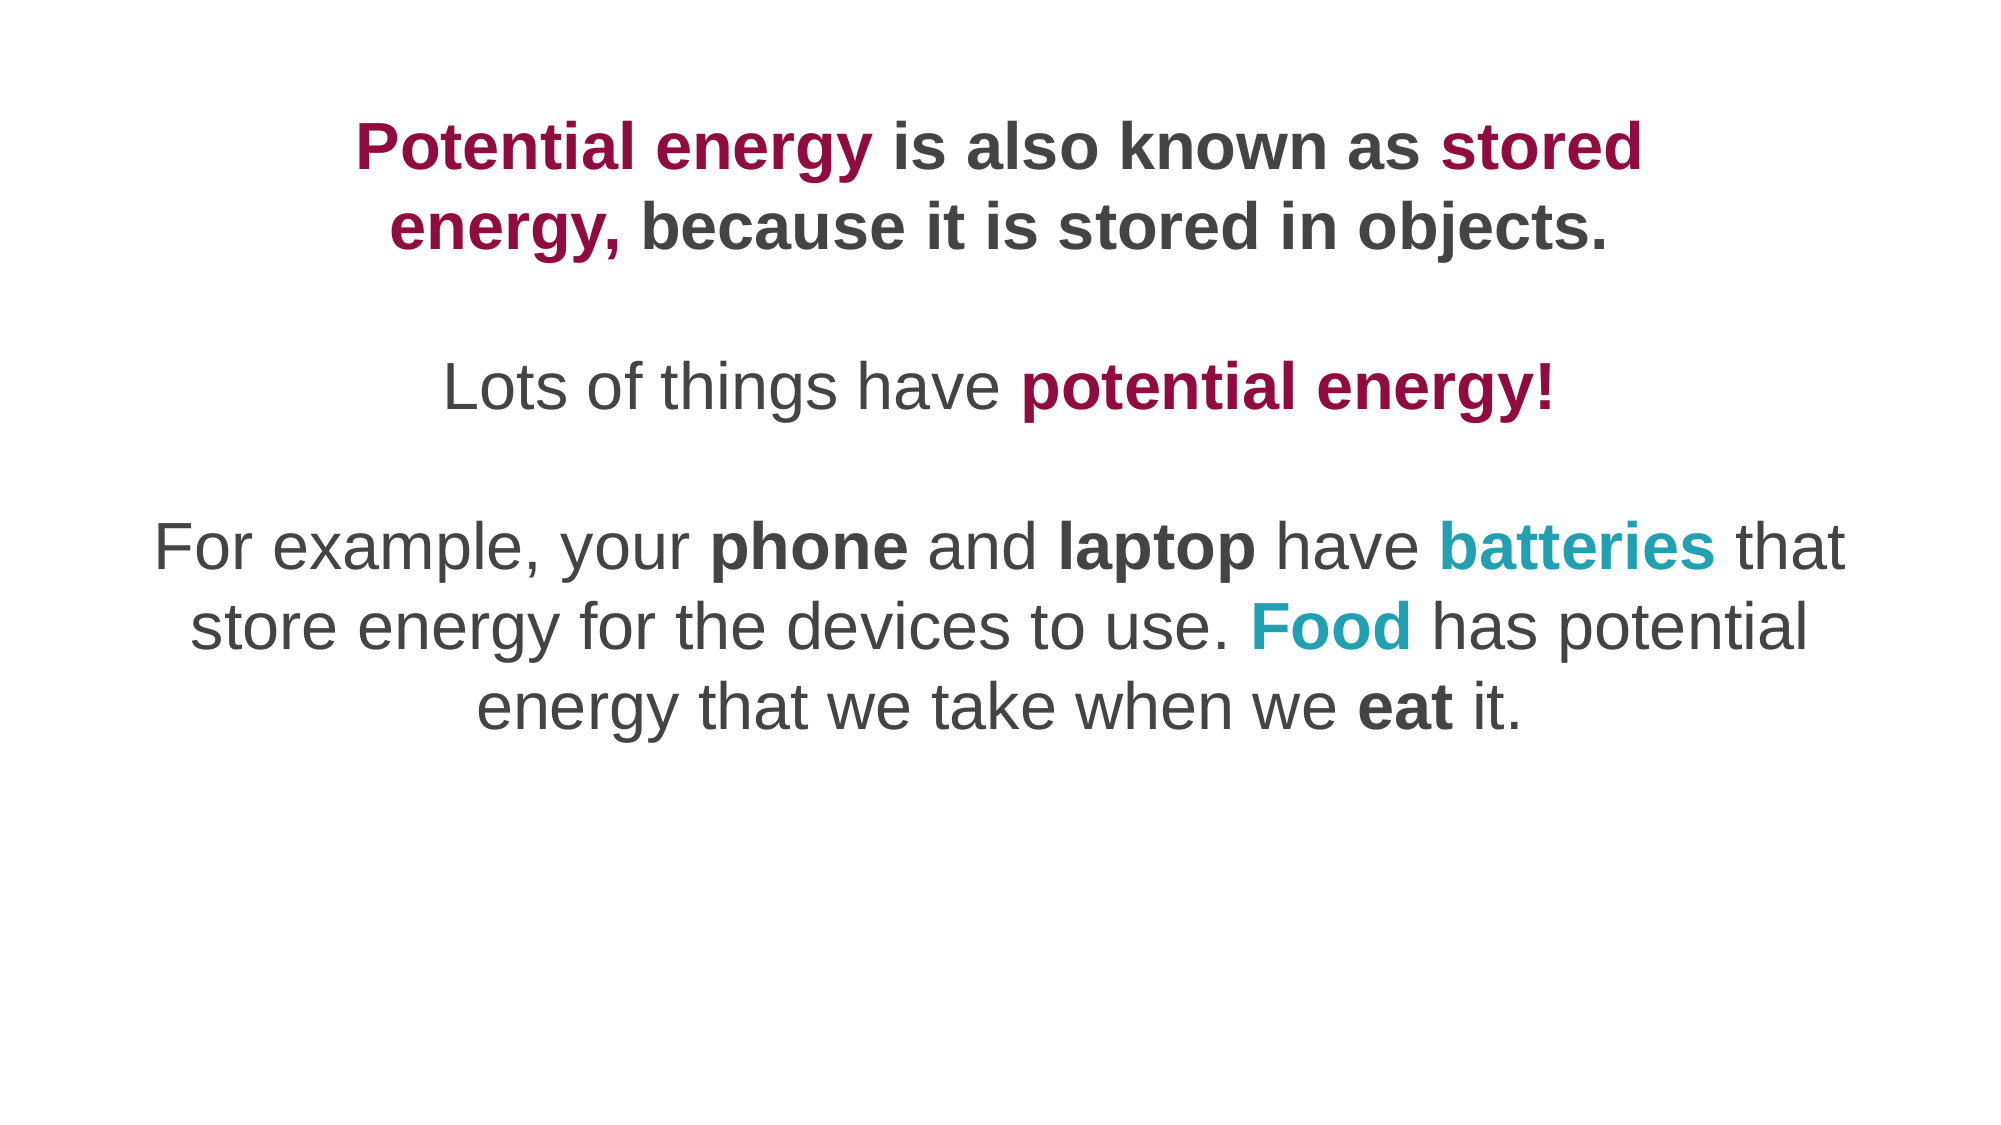

Potential energy is also known as stored energy, because it is stored in objects.

Lots of things have potential energy!

For example, your phone and laptop have batteries that store energy for the devices to use. Food has potential energy that we take when we eat it.